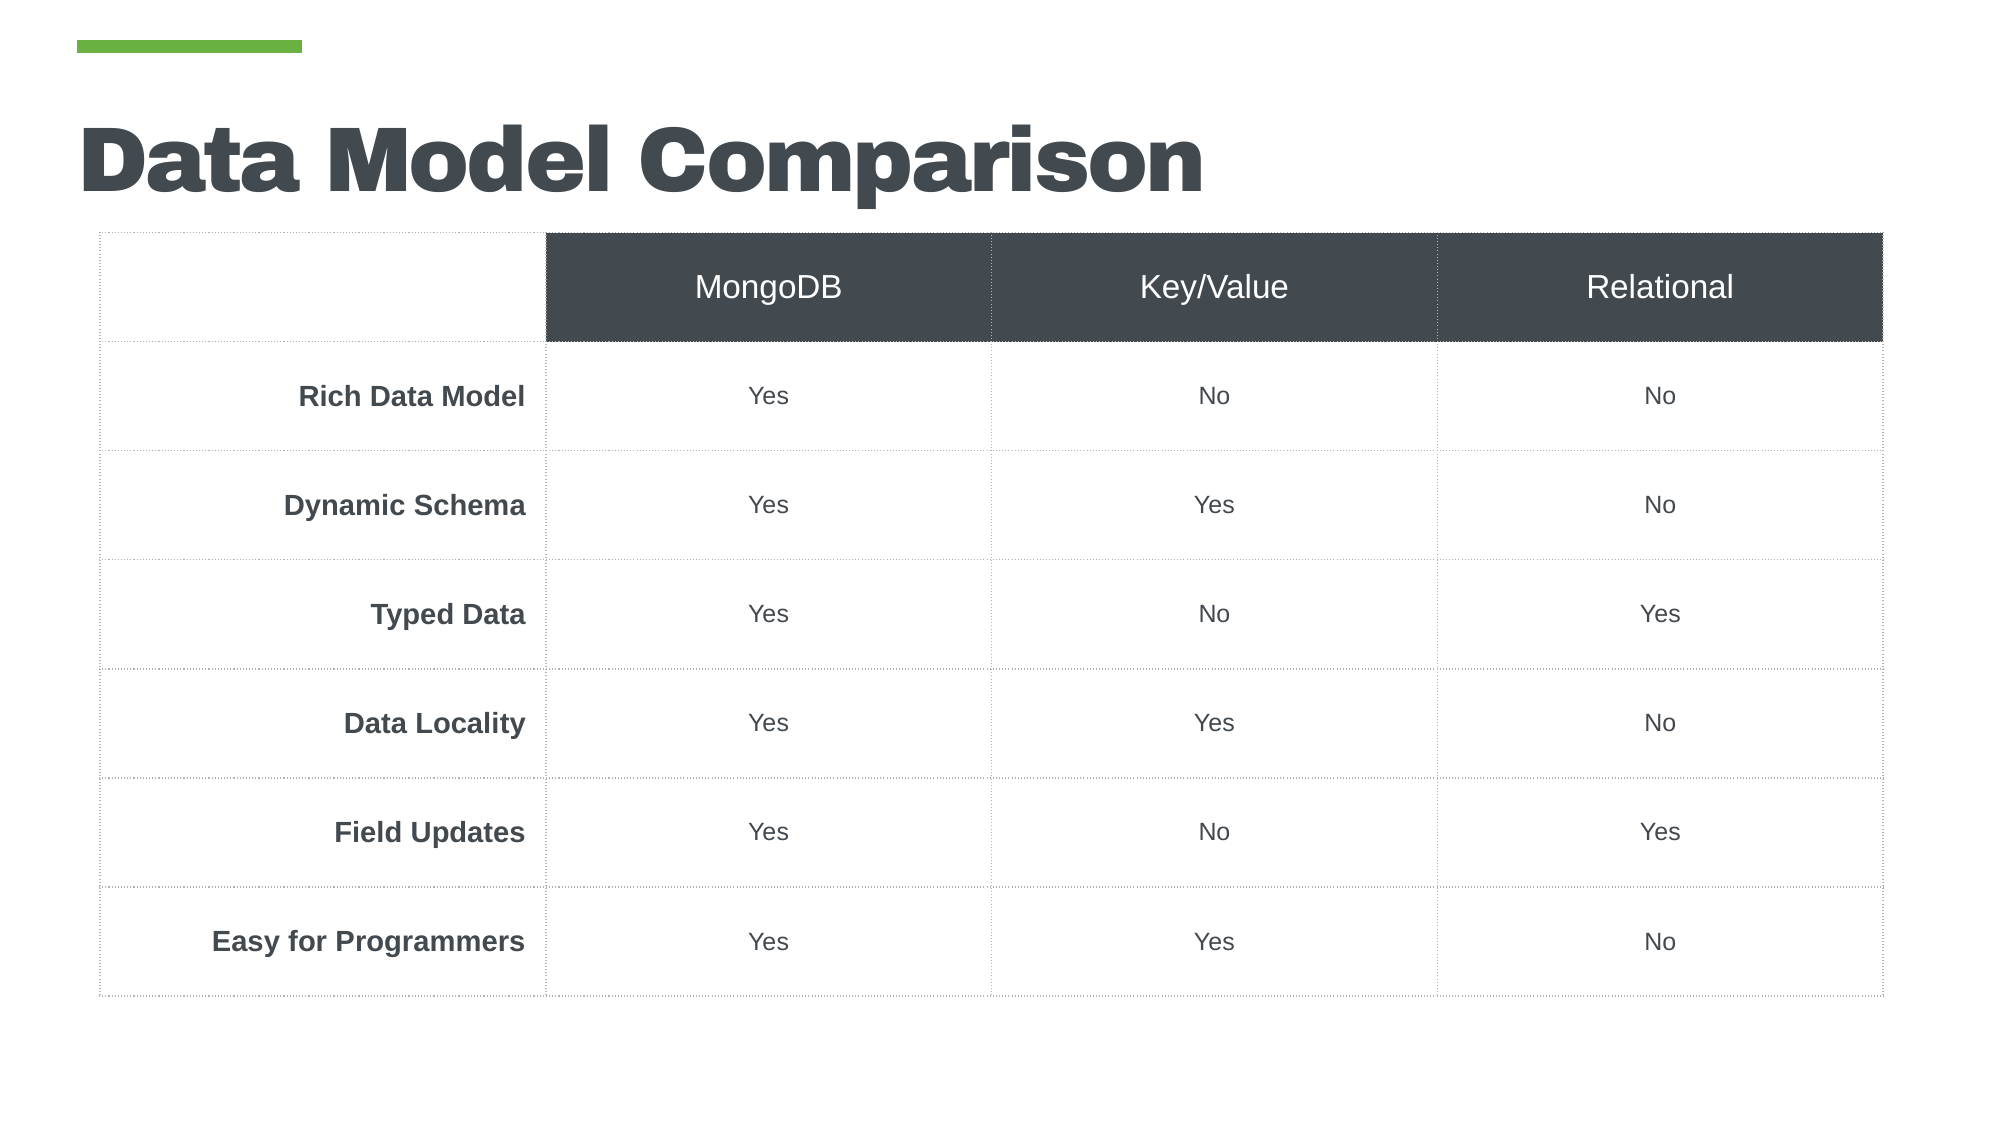

# Data Model Comparison
|  | MongoDB | Key/Value | Relational |
| --- | --- | --- | --- |
| Rich Data Model | Yes | No | No |
| Dynamic Schema | Yes | Yes | No |
| Typed Data | Yes | No | Yes |
| Data Locality | Yes | Yes | No |
| Field Updates | Yes | No | Yes |
| Easy for Programmers | Yes | Yes | No |